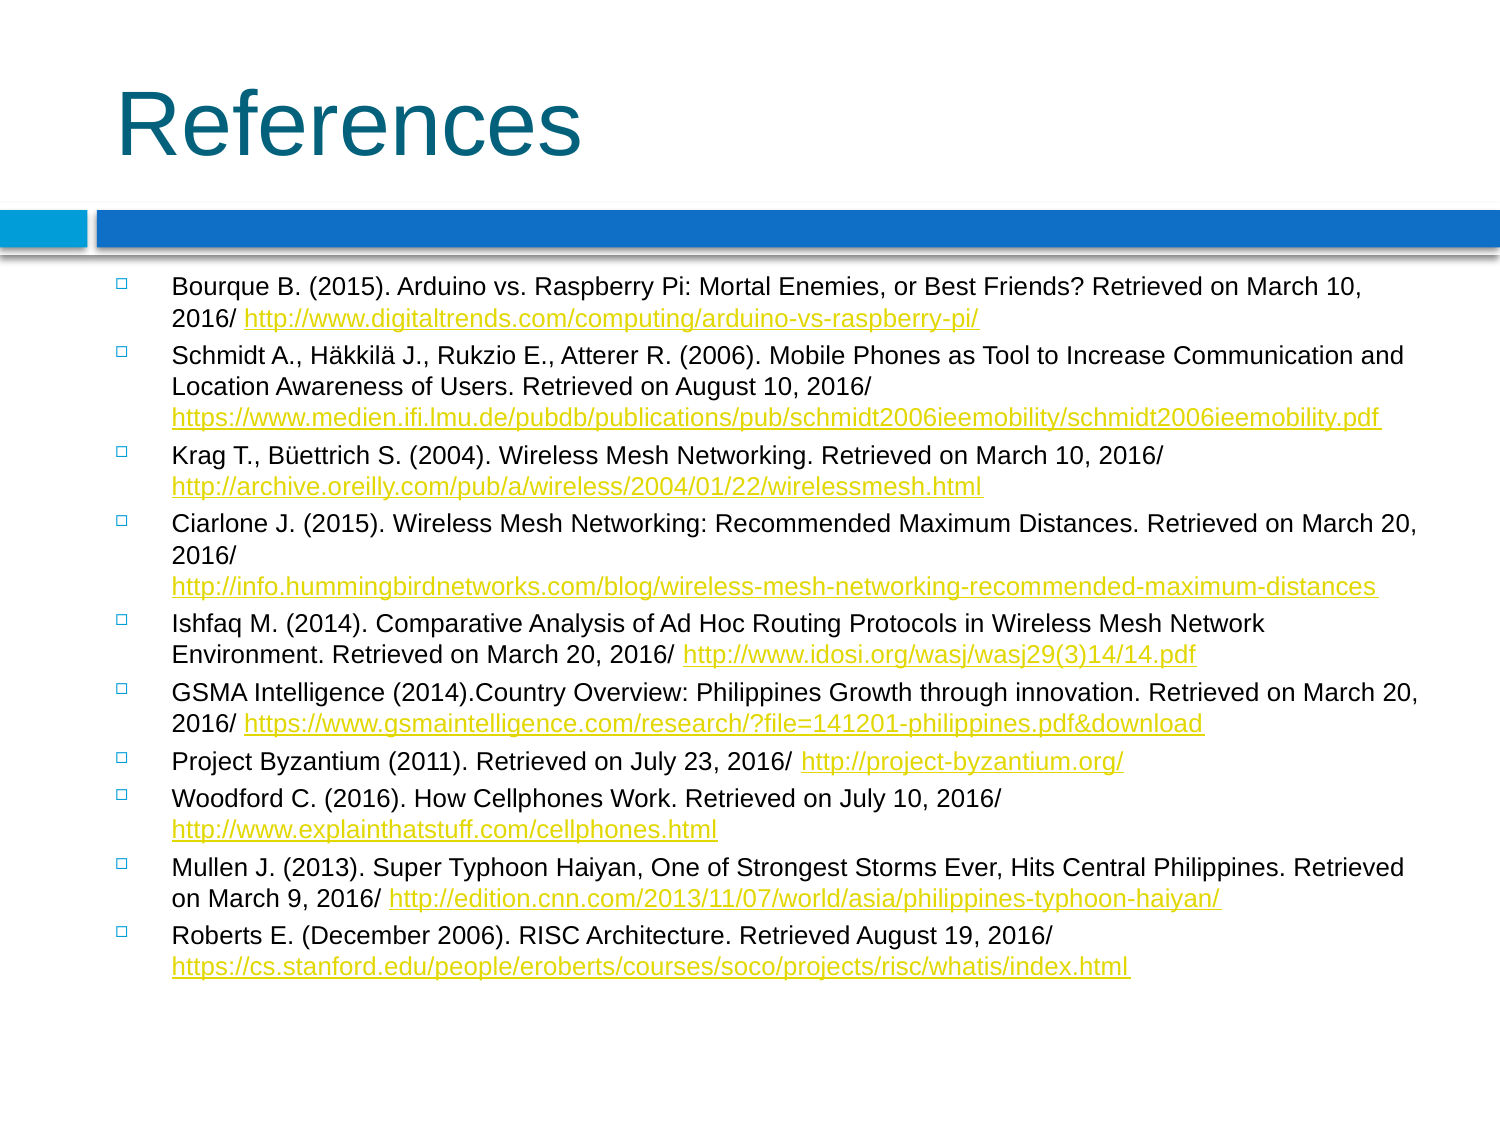

# References
Bourque B. (2015). Arduino vs. Raspberry Pi: Mortal Enemies, or Best Friends? Retrieved on March 10, 2016/ http://www.digitaltrends.com/computing/arduino-vs-raspberry-pi/
Schmidt A., Häkkilä J., Rukzio E., Atterer R. (2006). Mobile Phones as Tool to Increase Communication and Location Awareness of Users. Retrieved on August 10, 2016/https://www.medien.ifi.lmu.de/pubdb/publications/pub/schmidt2006ieemobility/schmidt2006ieemobility.pdf
Krag T., Büettrich S. (2004). Wireless Mesh Networking. Retrieved on March 10, 2016/ http://archive.oreilly.com/pub/a/wireless/2004/01/22/wirelessmesh.html
Ciarlone J. (2015). Wireless Mesh Networking: Recommended Maximum Distances. Retrieved on March 20, 2016/ http://info.hummingbirdnetworks.com/blog/wireless-mesh-networking-recommended-maximum-distances
Ishfaq M. (2014). Comparative Analysis of Ad Hoc Routing Protocols in Wireless Mesh Network Environment. Retrieved on March 20, 2016/ http://www.idosi.org/wasj/wasj29(3)14/14.pdf
GSMA Intelligence (2014).Country Overview: Philippines Growth through innovation. Retrieved on March 20, 2016/ https://www.gsmaintelligence.com/research/?file=141201-philippines.pdf&download
Project Byzantium (2011). Retrieved on July 23, 2016/ http://project-byzantium.org/
Woodford C. (2016). How Cellphones Work. Retrieved on July 10, 2016/ http://www.explainthatstuff.com/cellphones.html
Mullen J. (2013). Super Typhoon Haiyan, One of Strongest Storms Ever, Hits Central Philippines. Retrieved on March 9, 2016/ http://edition.cnn.com/2013/11/07/world/asia/philippines-typhoon-haiyan/
Roberts E. (December 2006). RISC Architecture. Retrieved August 19, 2016/ https://cs.stanford.edu/people/eroberts/courses/soco/projects/risc/whatis/index.html